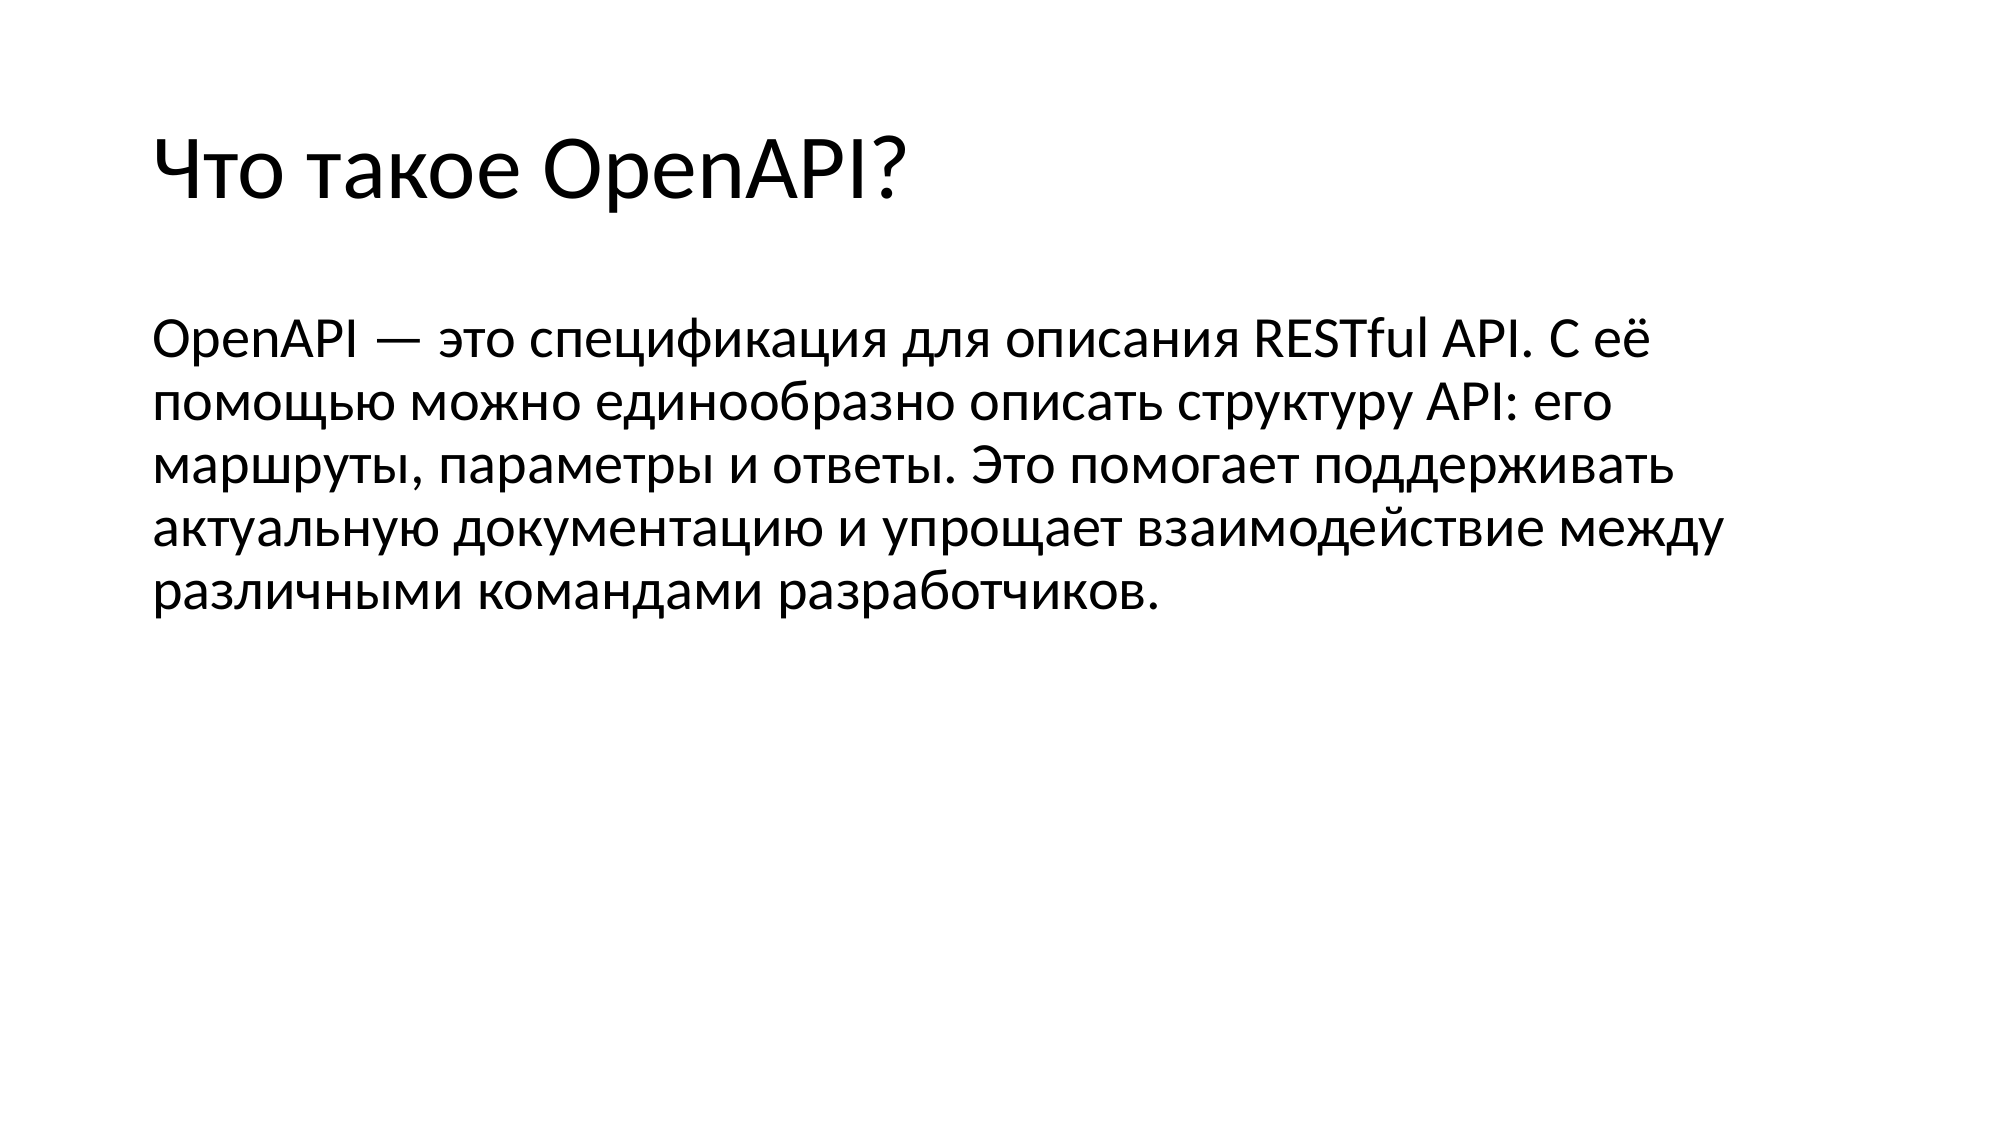

# Что такое OpenAPI?
OpenAPI — это спецификация для описания RESTful API. С её помощью можно единообразно описать структуру API: его маршруты, параметры и ответы. Это помогает поддерживать актуальную документацию и упрощает взаимодействие между различными командами разработчиков.